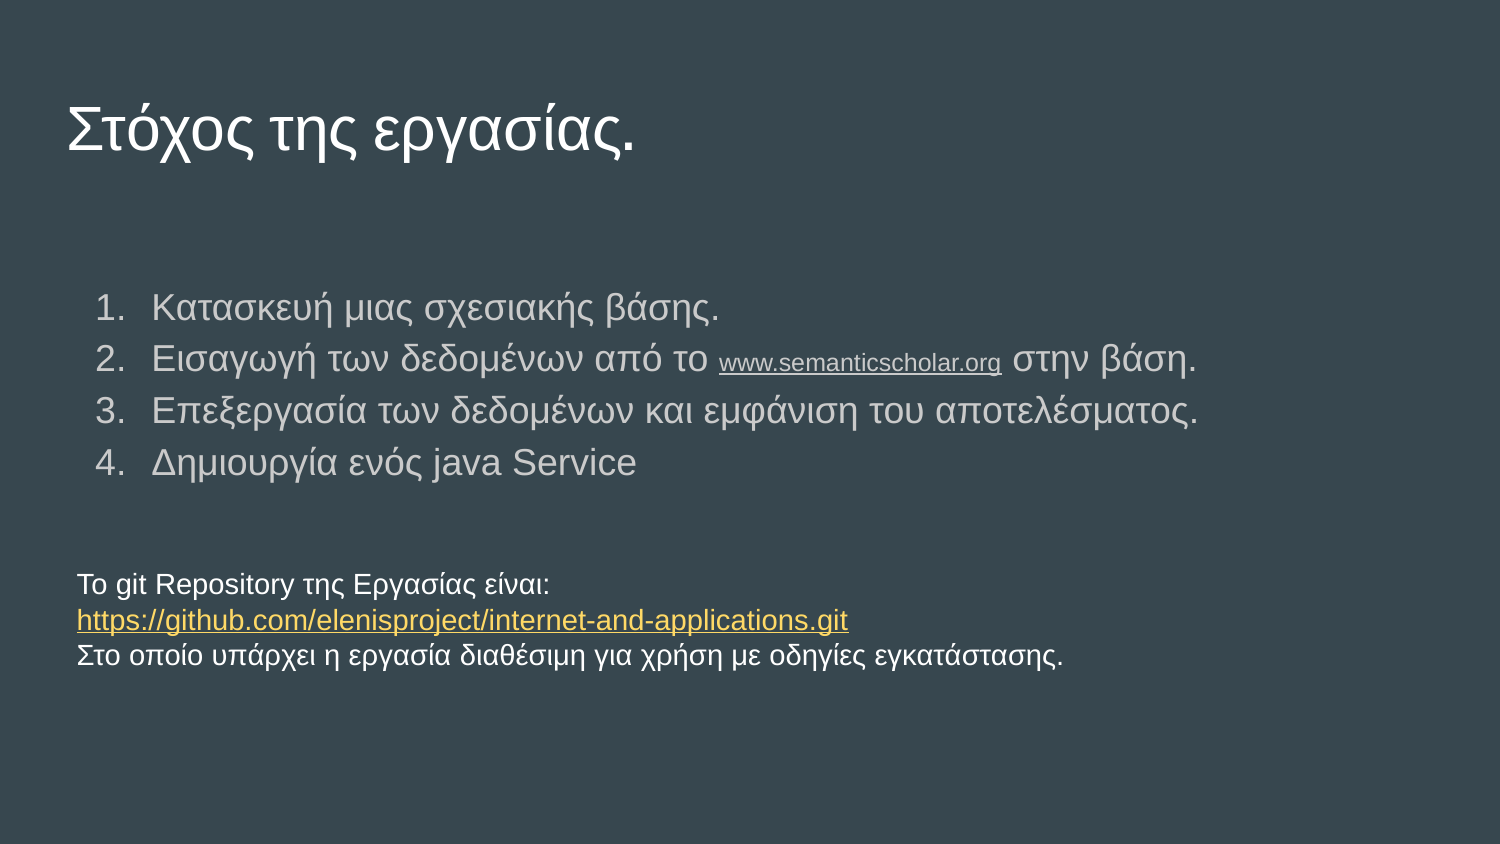

# Στόχος της εργασίας.
Κατασκευή μιας σχεσιακής βάσης.
Εισαγωγή των δεδομένων από το www.semanticscholar.org στην βάση.
Επεξεργασία των δεδομένων και εμφάνιση του αποτελέσματος.
Δημιουργία ενός java Service

Το git Repository της Εργασίας είναι:
https://github.com/elenisproject/internet-and-applications.git
Στο οποίο υπάρχει η εργασία διαθέσιμη για χρήση με οδηγίες εγκατάστασης.